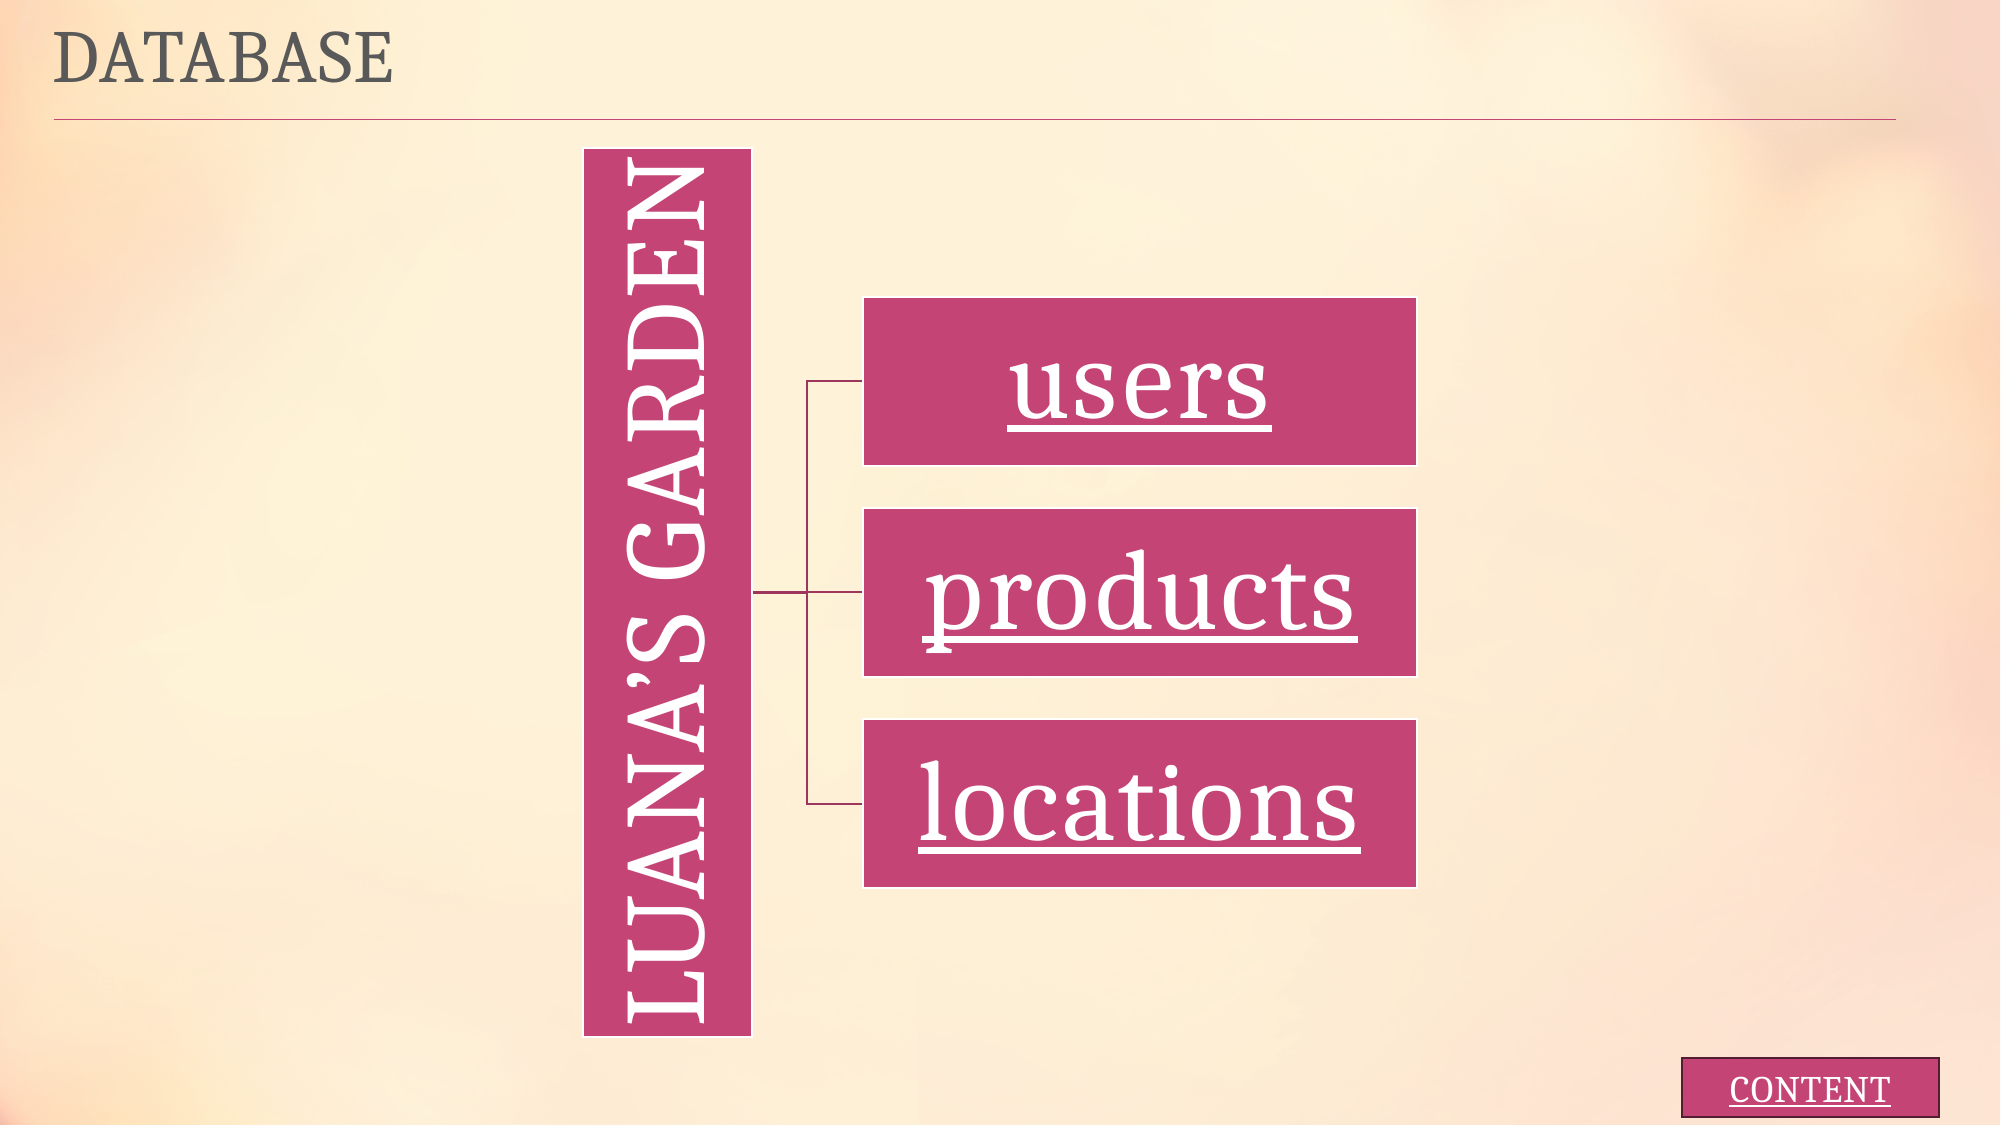

DATABASE

LUANA’S GARDEN
users
products
locations
CONTENT